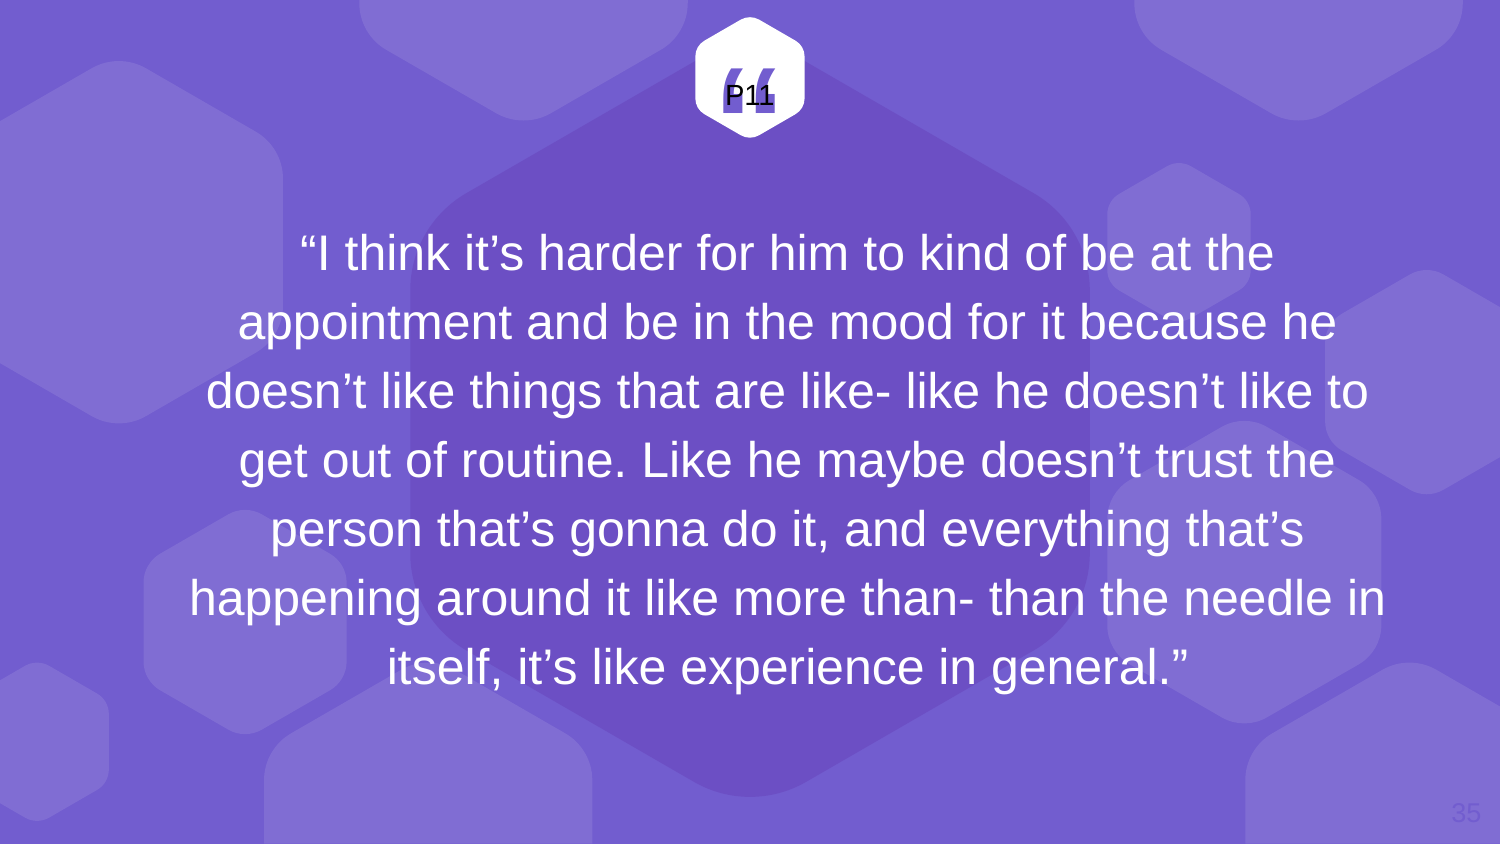

“I think it’s harder for him to kind of be at the appointment and be in the mood for it because he doesn’t like things that are like- like he doesn’t like to get out of routine. Like he maybe doesn’t trust the person that’s gonna do it, and everything that’s happening around it like more than- than the needle in itself, it’s like experience in general.”
P11
35